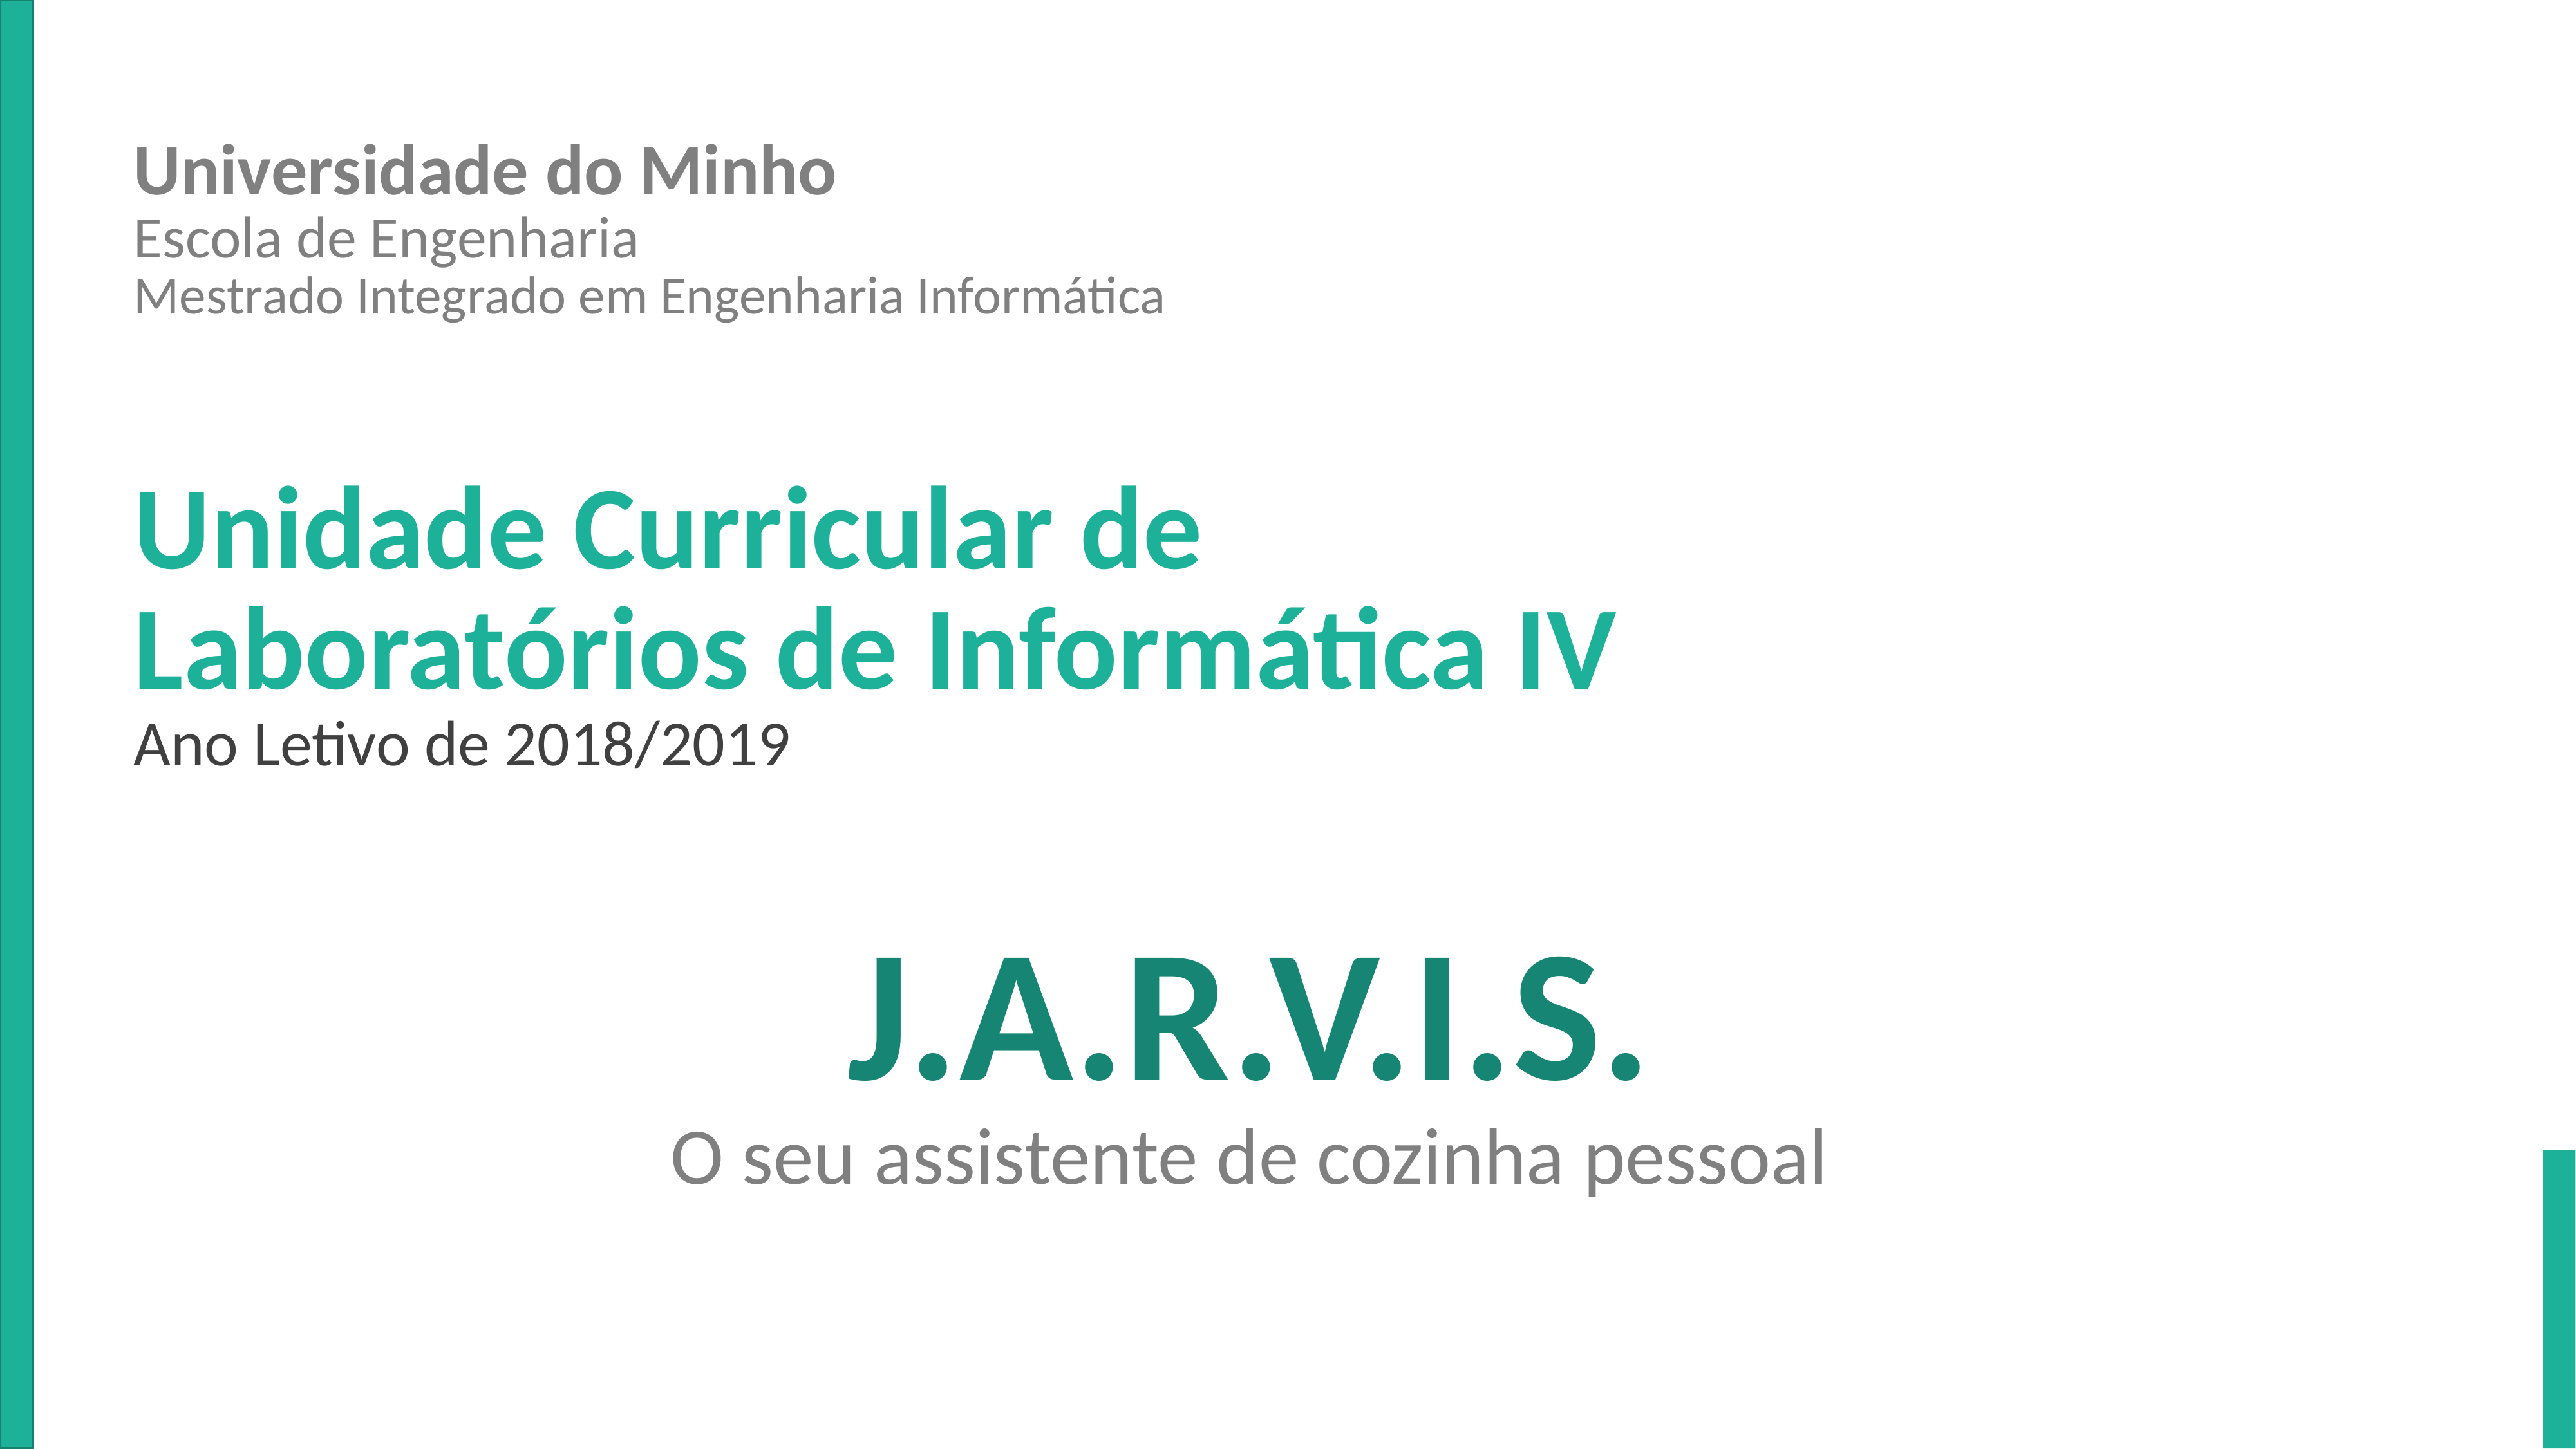

# Universidade do Minho Escola de Engenharia Mestrado Integrado em Engenharia Informática     Unidade Curricular de Laboratórios de Informática IV Ano Letivo de 2018/2019
J.A.R.V.I.S.
O seu assistente de cozinha pessoal